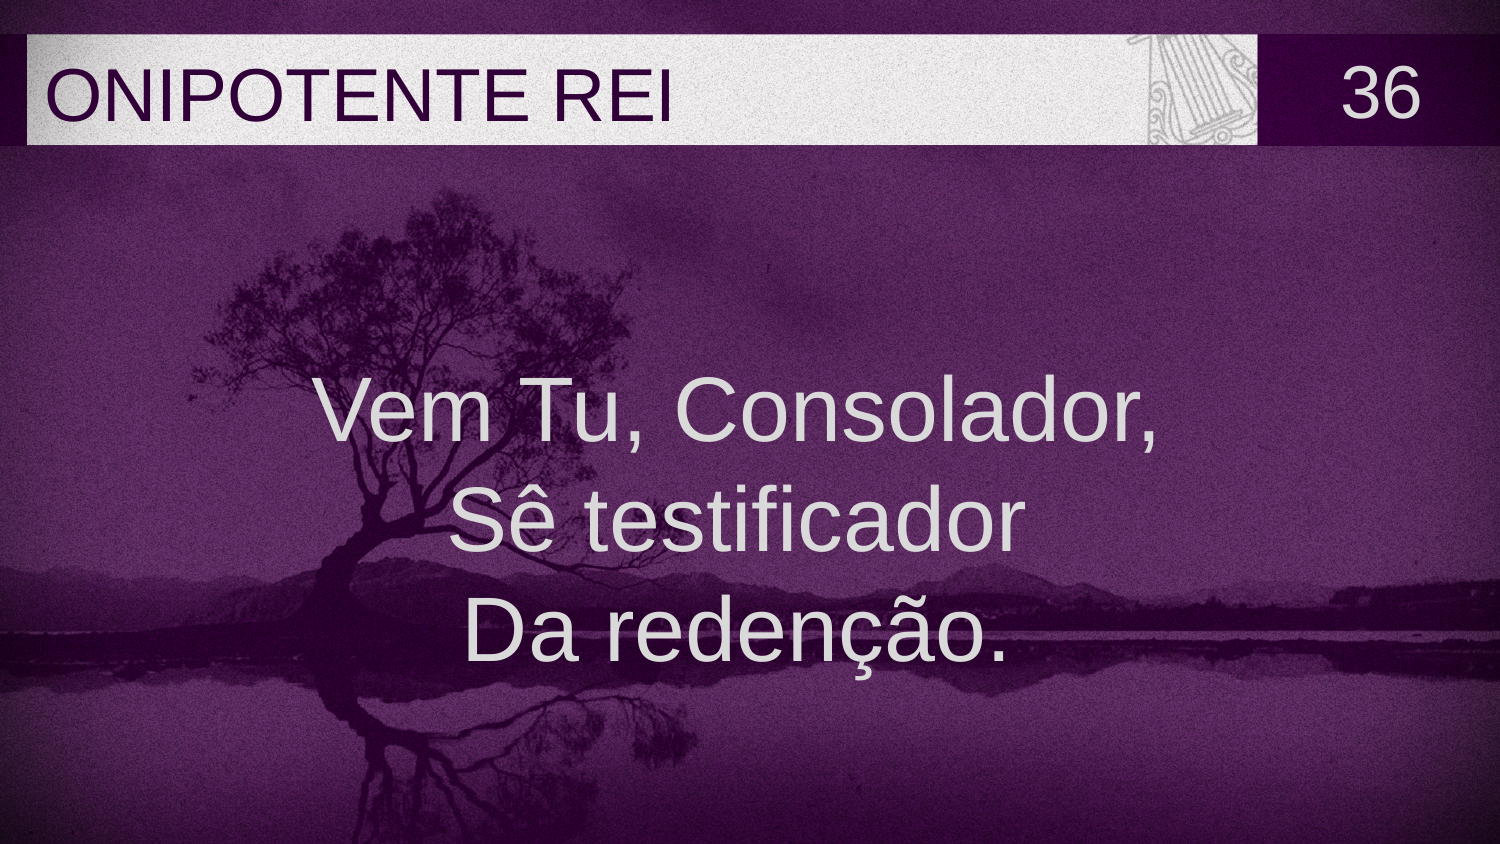

# ONIPOTENTE REI
36
Vem Tu, Consolador,
Sê testificador
Da redenção.